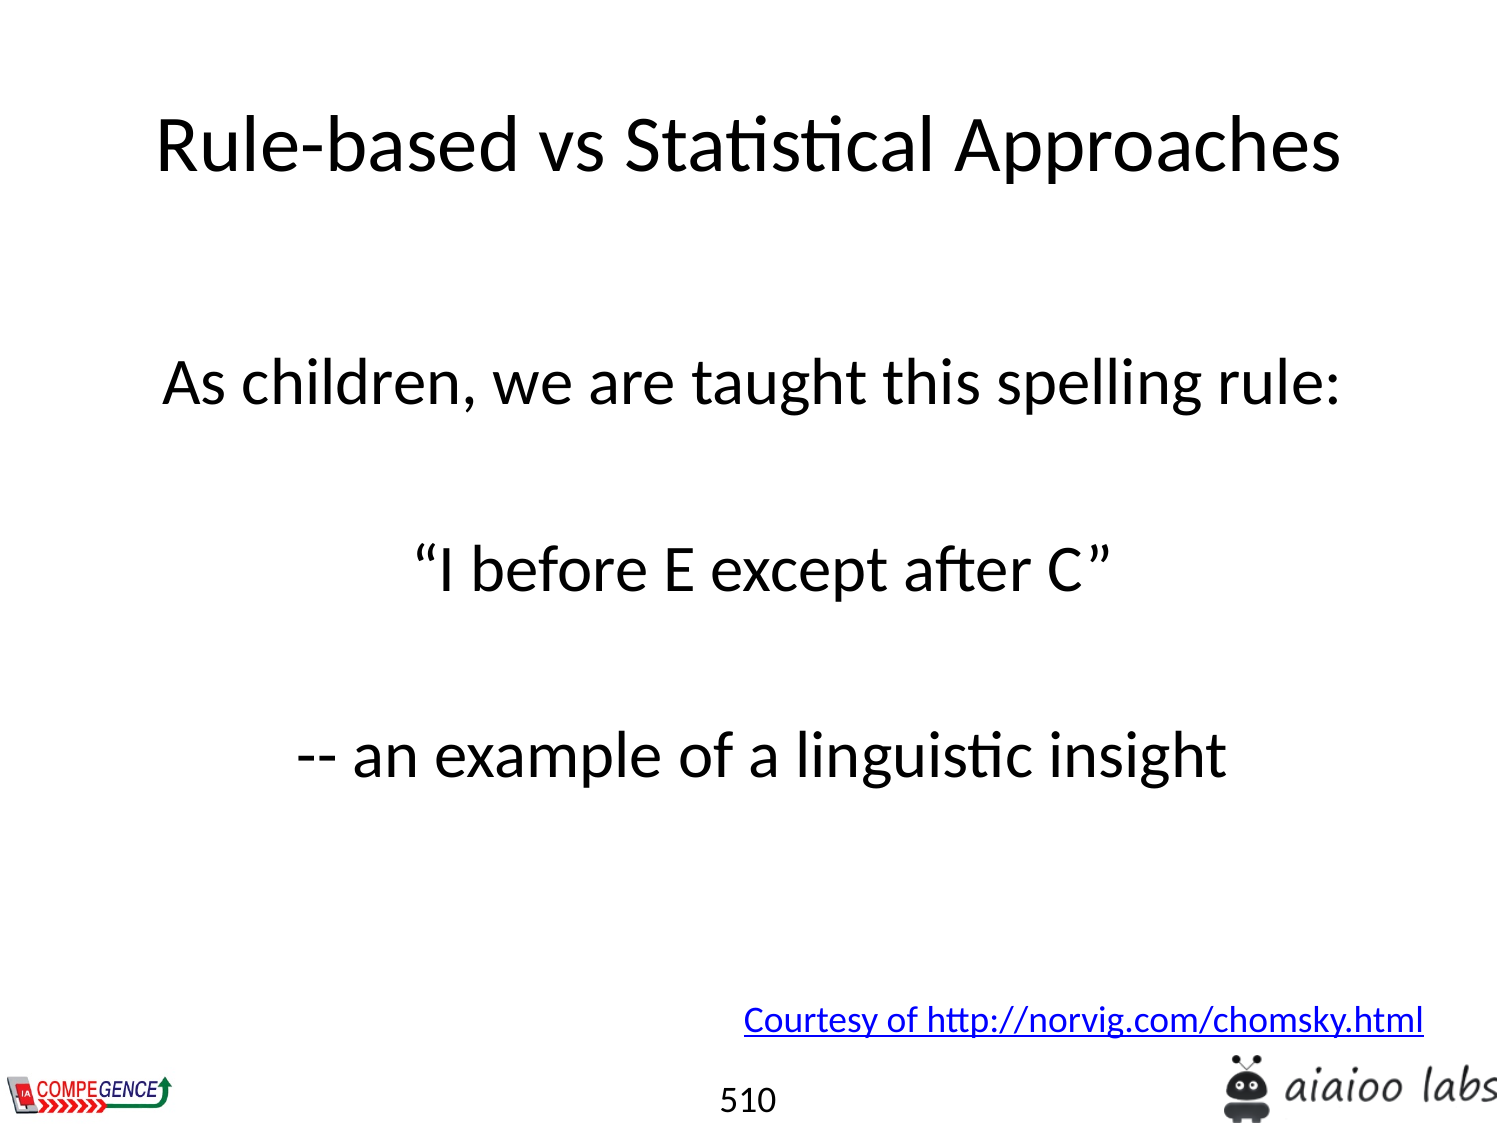

# Rule-based vs Statistical Approaches
As children, we are taught this spelling rule:

“I before E except after C”

-- an example of a linguistic insight
Courtesy of http://norvig.com/chomsky.html